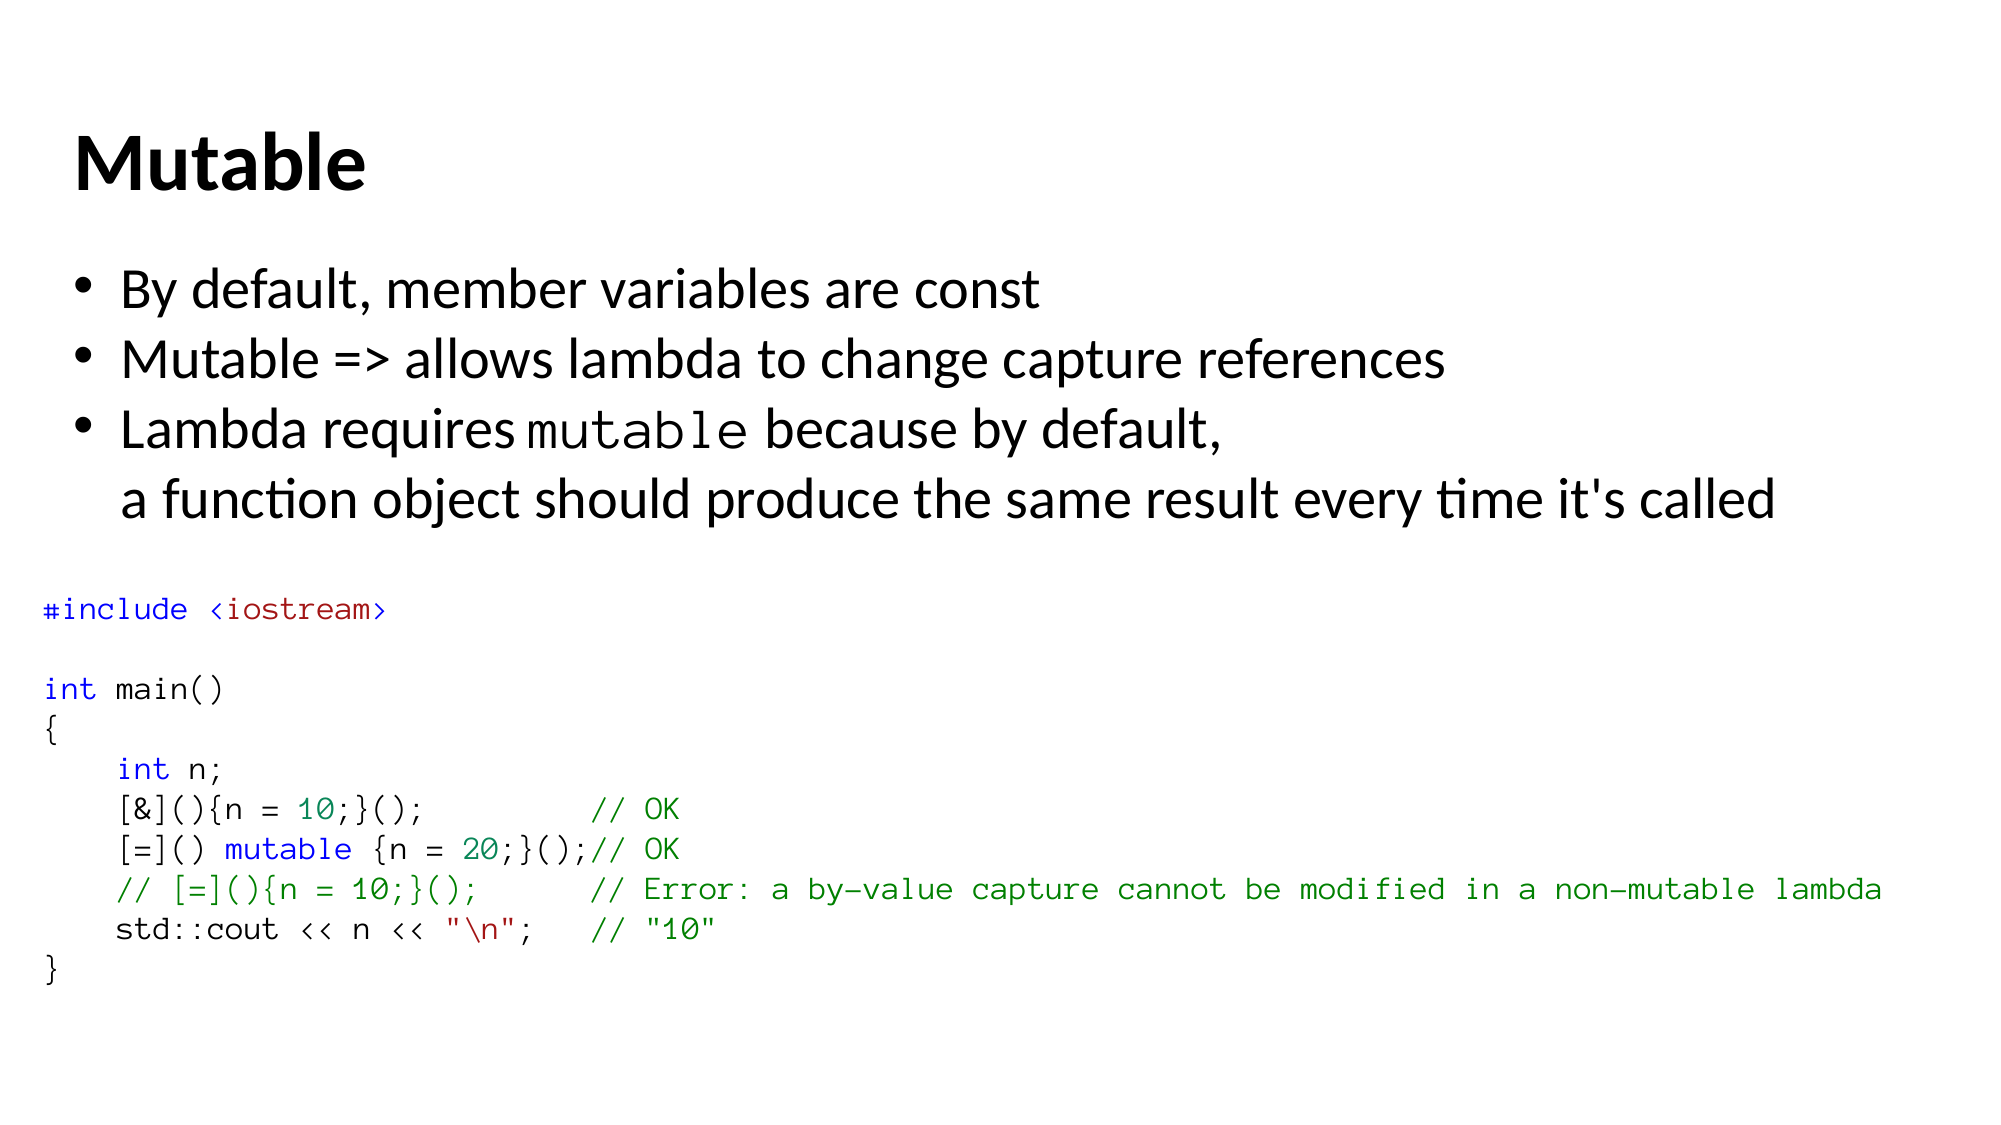

Mutable
By default, member variables are const
Mutable => allows lambda to change capture references
Lambda requires mutable because by default,
a function object should produce the same result every time it's called
#include <iostream>
int main()
{
    int n;
    [&](){n = 10;}();         // OK
    [=]() mutable {n = 20;}();// OK
    // [=](){n = 10;}();      // Error: a by-value capture cannot be modified in a non-mutable lambda
    std::cout << n << "\n";   // "10"
}